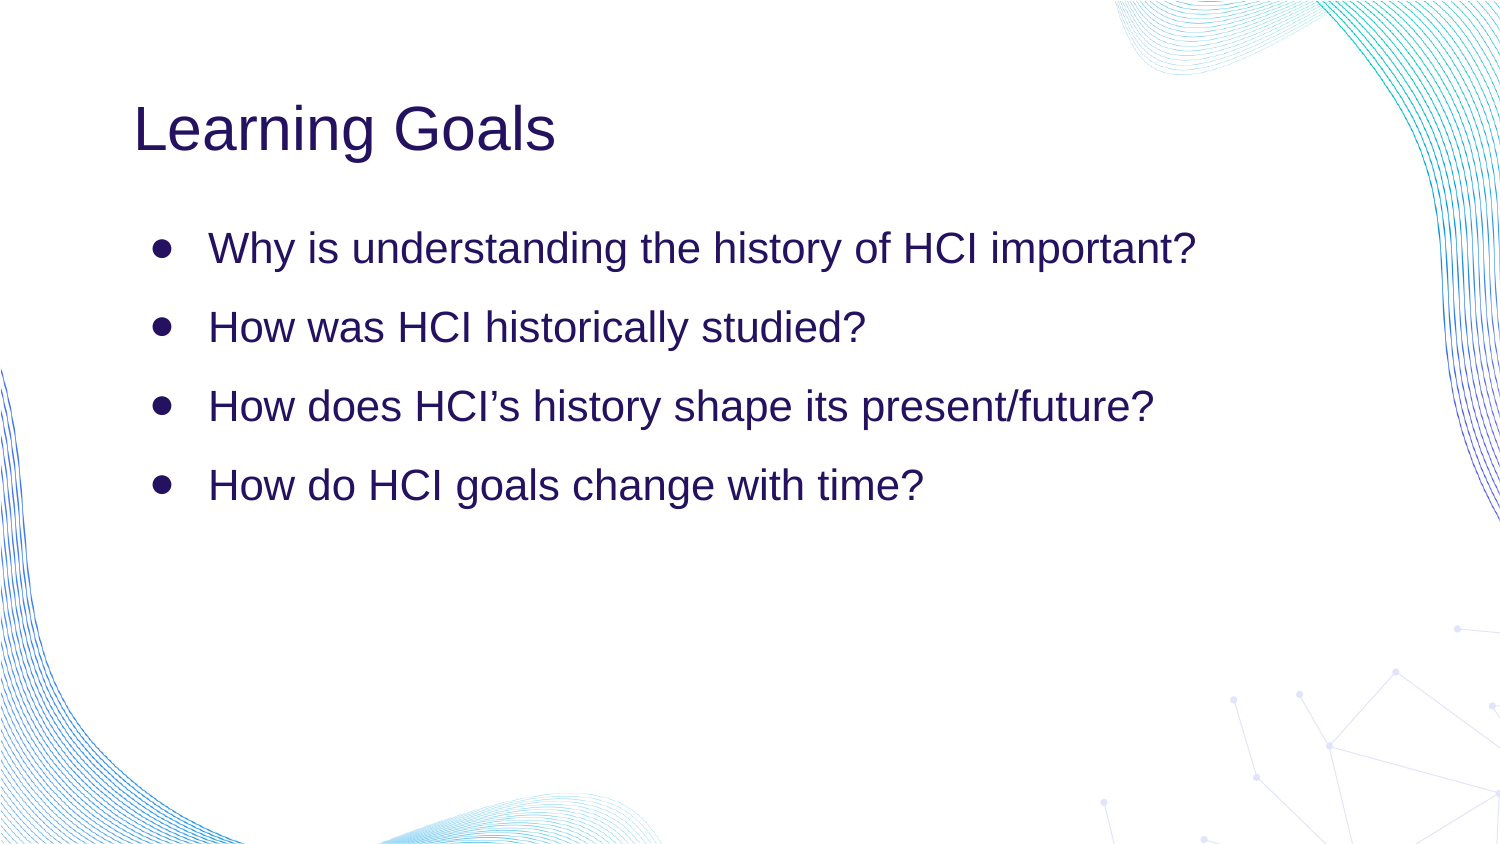

# Learning Goals
Why is understanding the history of HCI important?
How was HCI historically studied?
How does HCI’s history shape its present/future?
How do HCI goals change with time?